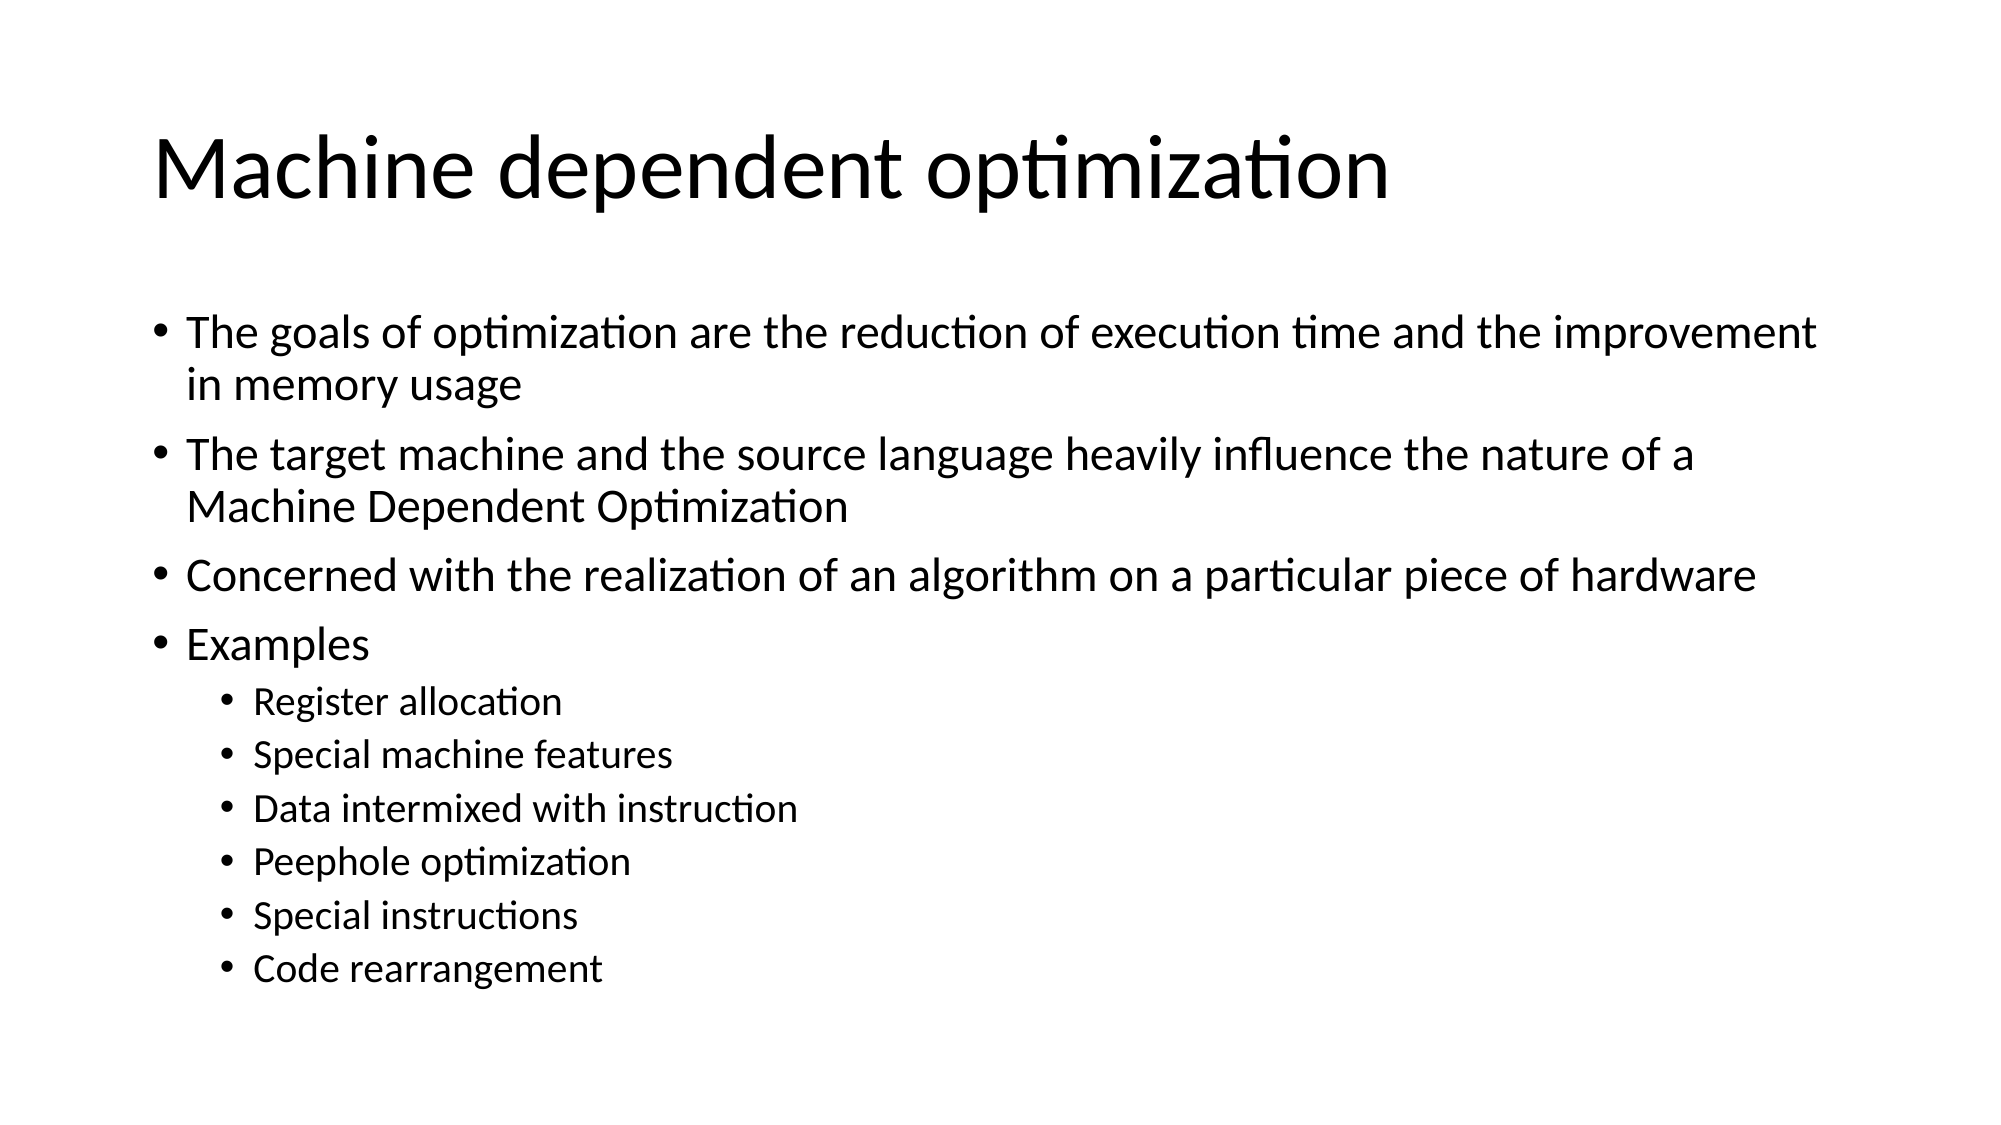

# Machine dependent optimization
The goals of optimization are the reduction of execution time and the improvement in memory usage
The target machine and the source language heavily influence the nature of a Machine Dependent Optimization
Concerned with the realization of an algorithm on a particular piece of hardware
Examples
Register allocation
Special machine features
Data intermixed with instruction
Peephole optimization
Special instructions
Code rearrangement